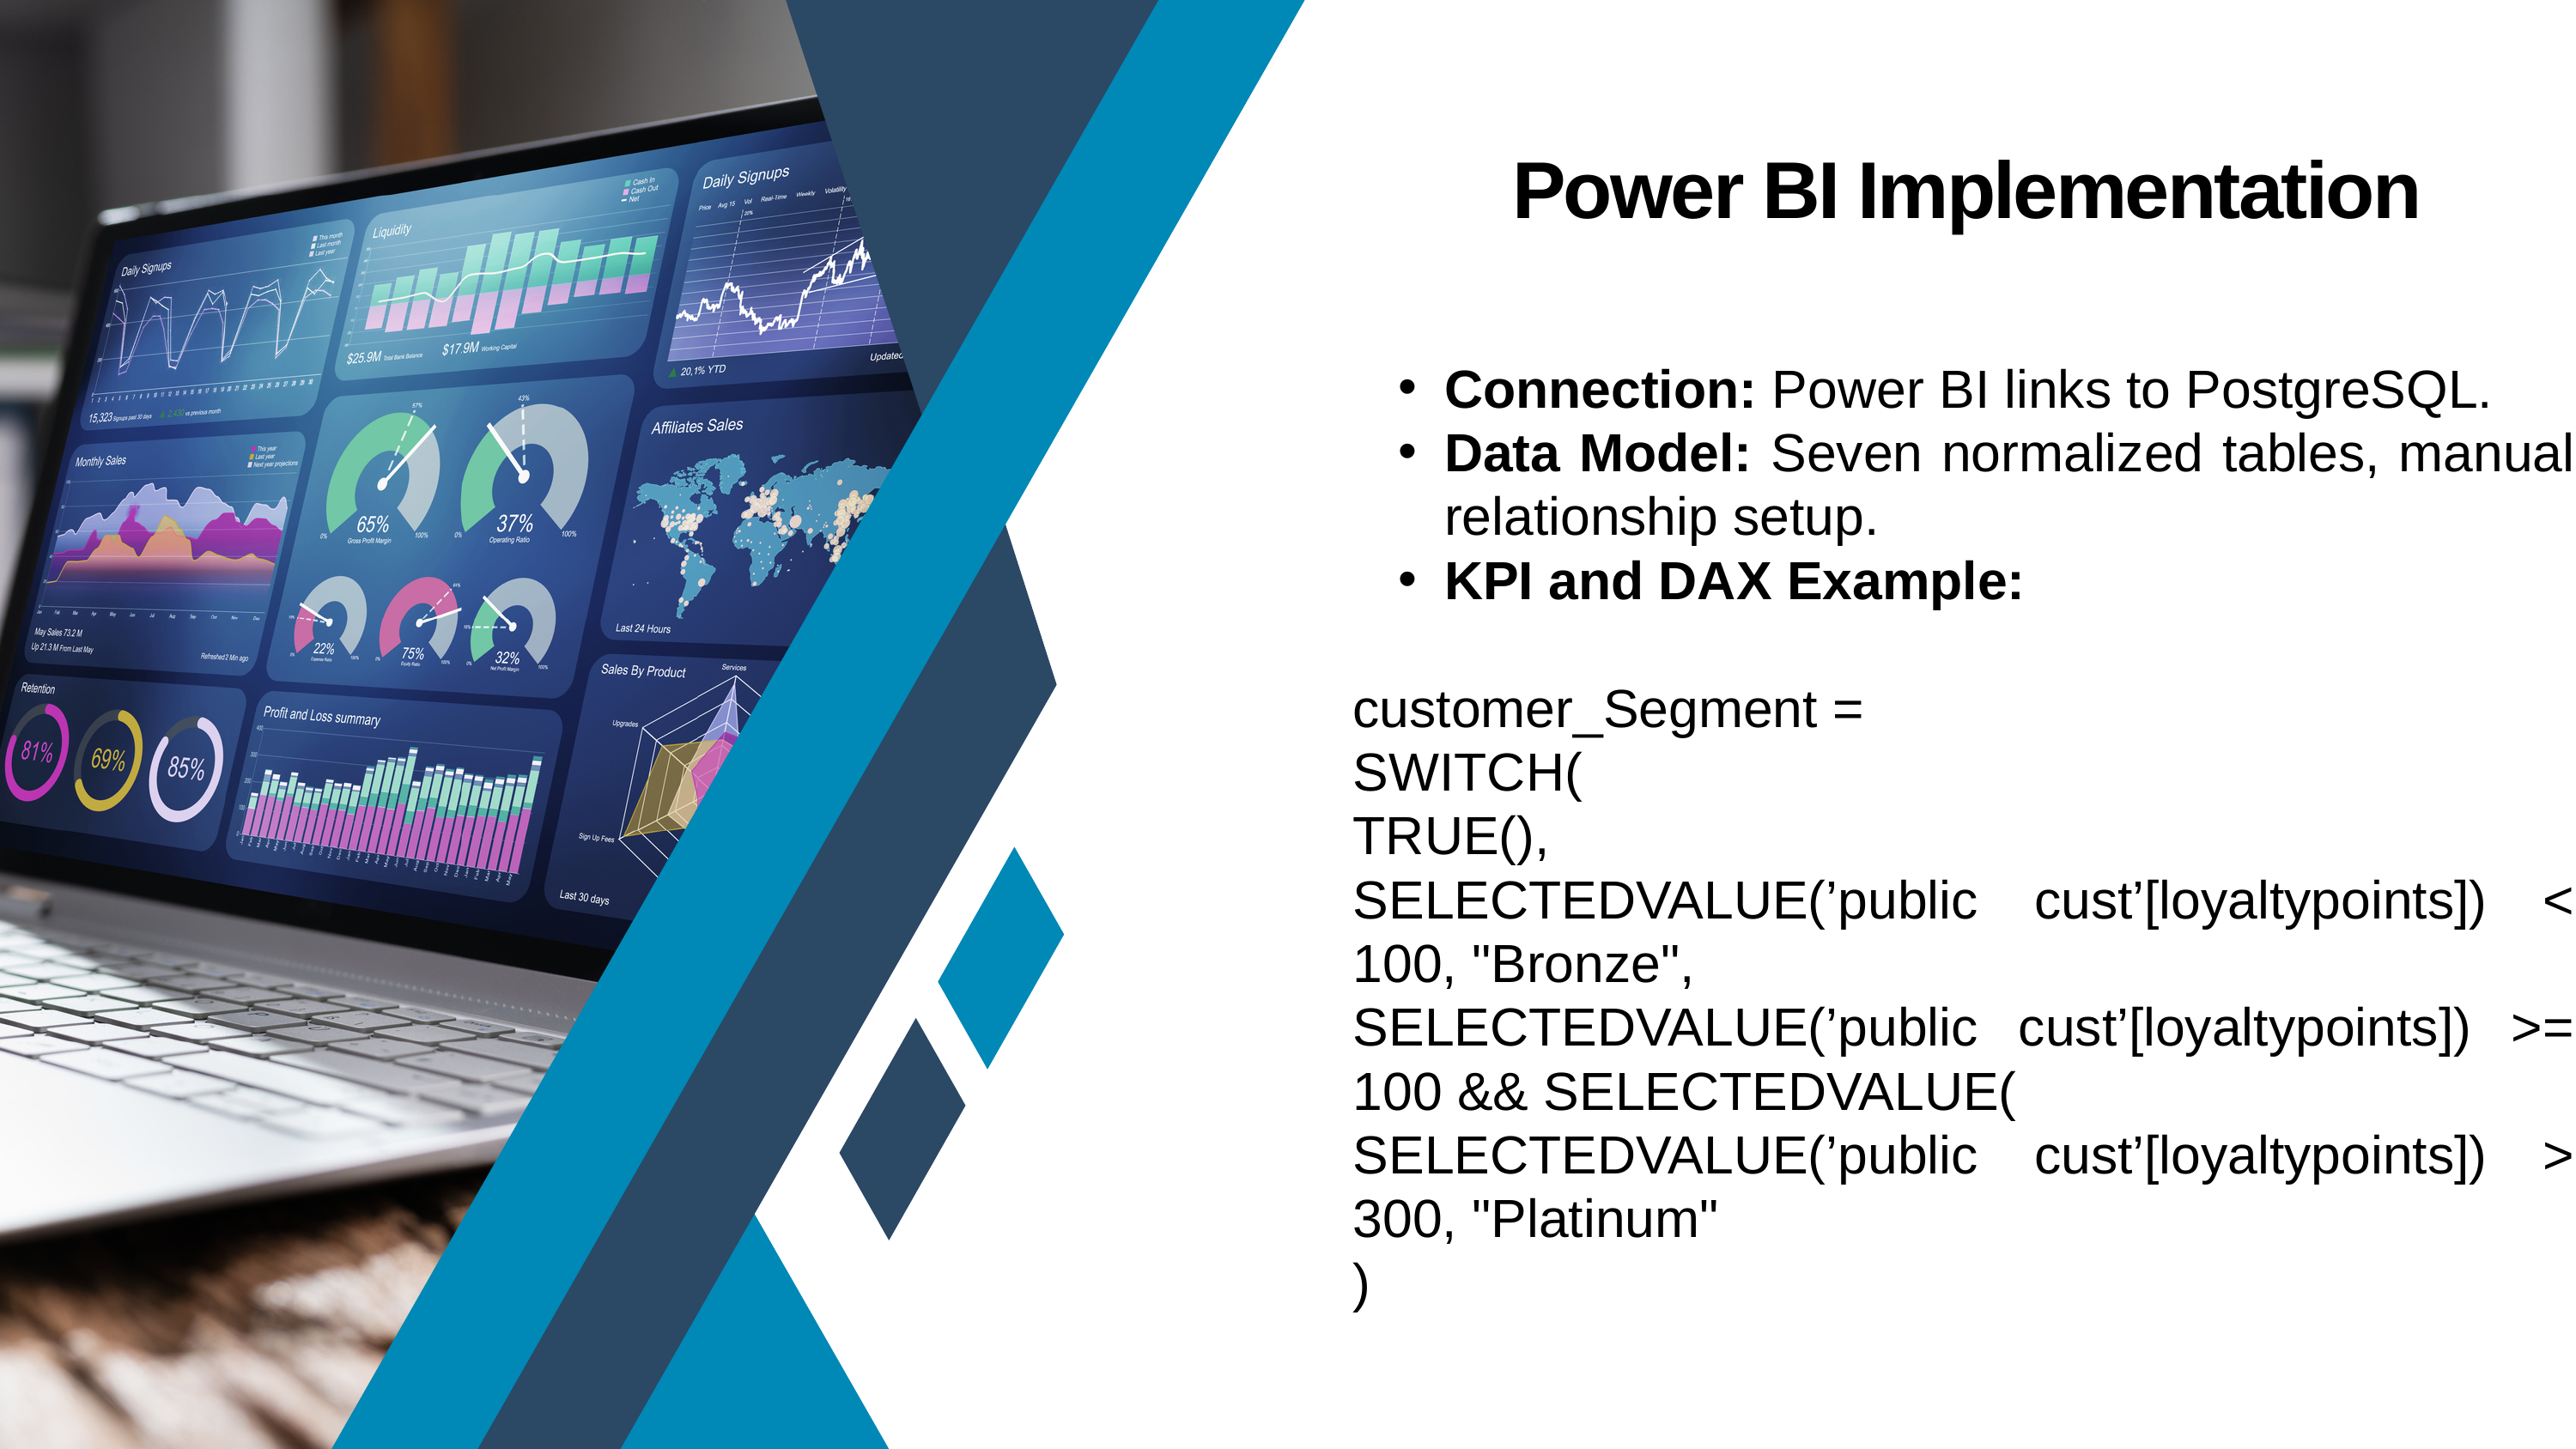

Power BI Implementation
Connection: Power BI links to PostgreSQL.
Data Model: Seven normalized tables, manual relationship setup.
KPI and DAX Example:

customer_Segment =
SWITCH(
TRUE(),
SELECTEDVALUE(’public cust’[loyaltypoints]) < 100, "Bronze",
SELECTEDVALUE(’public cust’[loyaltypoints]) >= 100 && SELECTEDVALUE(
SELECTEDVALUE(’public cust’[loyaltypoints]) > 300, "Platinum"
)